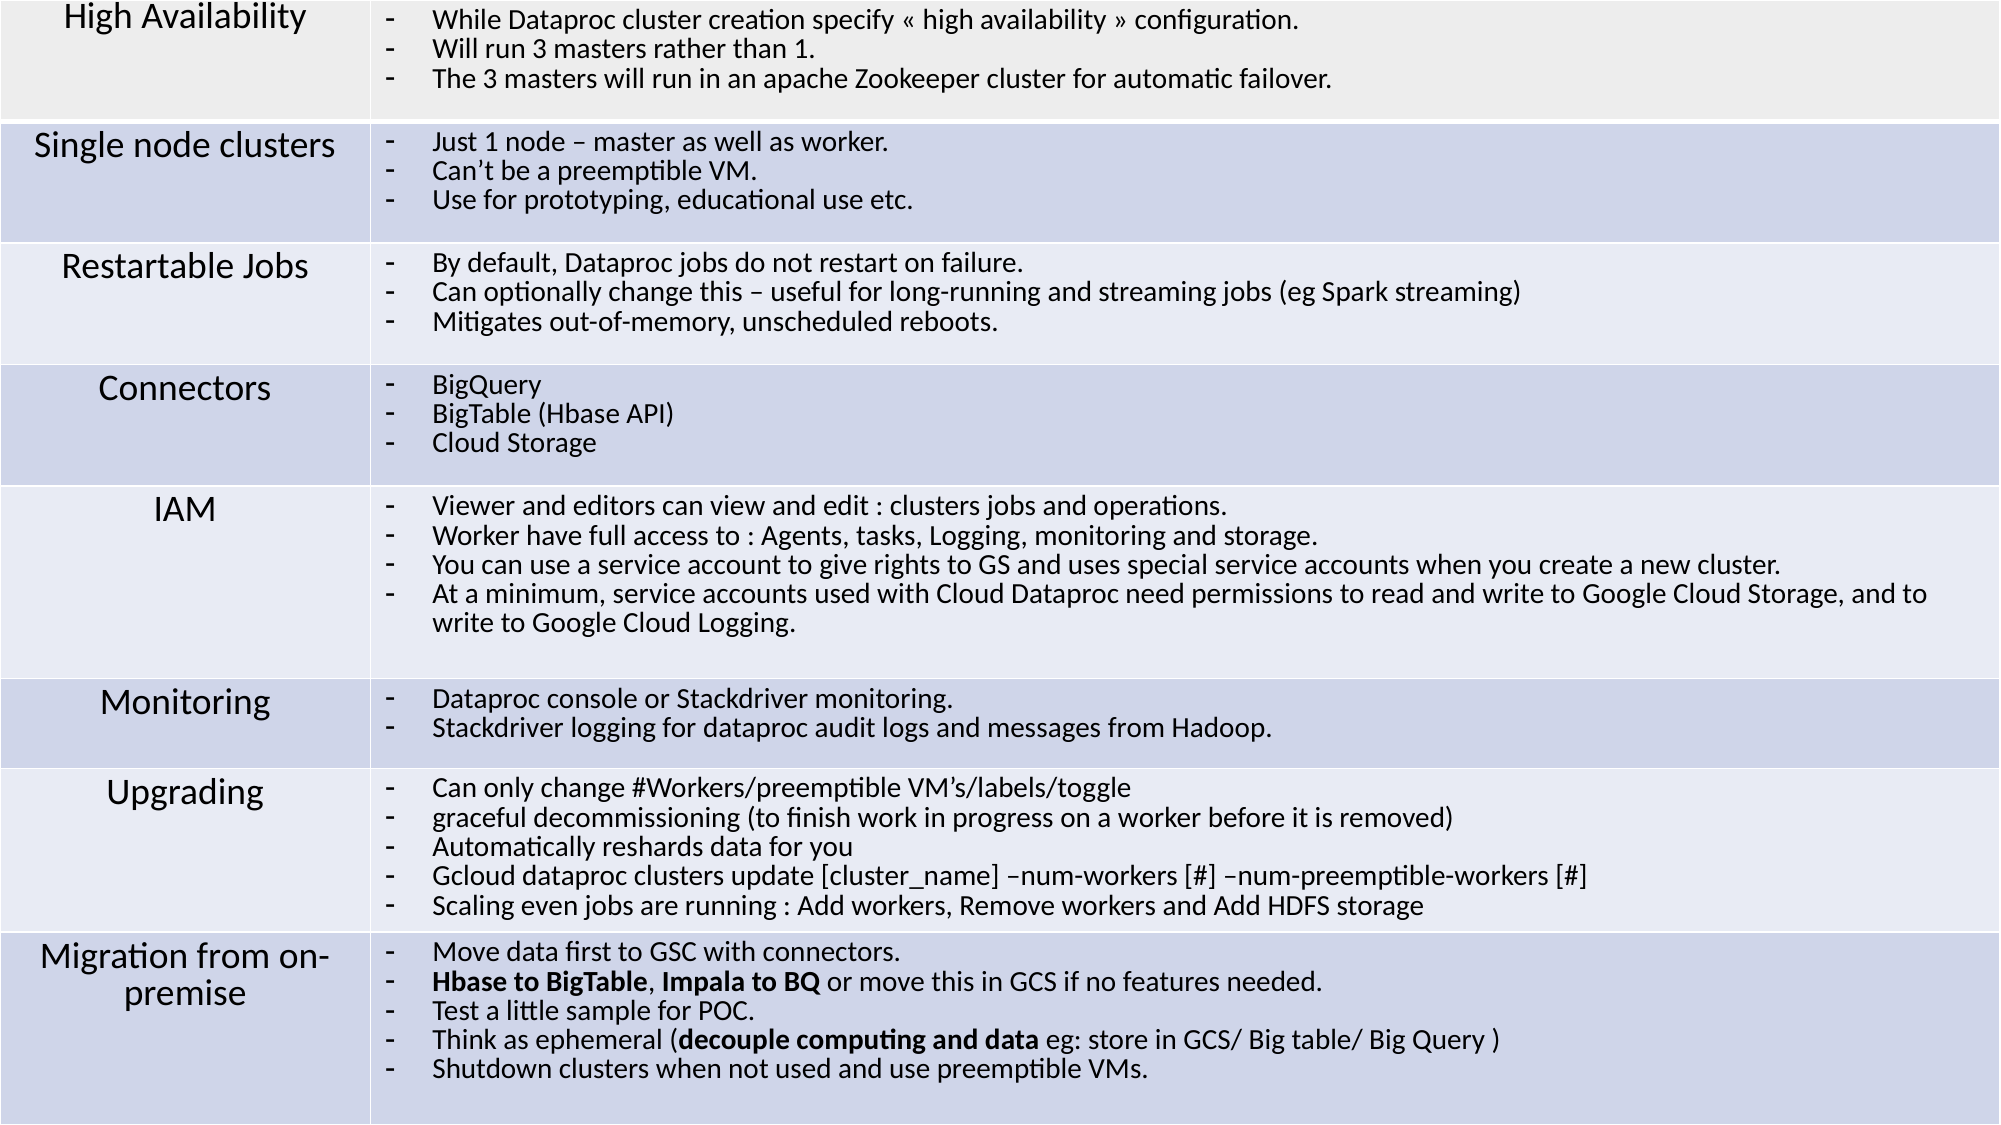

| High Availability | While Dataproc cluster creation specify « high availability » configuration. Will run 3 masters rather than 1. The 3 masters will run in an apache Zookeeper cluster for automatic failover. |
| --- | --- |
| Single node clusters | Just 1 node – master as well as worker. Can’t be a preemptible VM. Use for prototyping, educational use etc. |
| Restartable Jobs | By default, Dataproc jobs do not restart on failure. Can optionally change this – useful for long-running and streaming jobs (eg Spark streaming) Mitigates out-of-memory, unscheduled reboots. |
| Connectors | BigQuery BigTable (Hbase API) Cloud Storage |
| IAM | Viewer and editors can view and edit : clusters jobs and operations. Worker have full access to : Agents, tasks, Logging, monitoring and storage. You can use a service account to give rights to GS and uses special service accounts when you create a new cluster. At a minimum, service accounts used with Cloud Dataproc need permissions to read and write to Google Cloud Storage, and to write to Google Cloud Logging. |
| Monitoring | Dataproc console or Stackdriver monitoring. Stackdriver logging for dataproc audit logs and messages from Hadoop. |
| Upgrading | Can only change #Workers/preemptible VM’s/labels/toggle graceful decommissioning (to finish work in progress on a worker before it is removed) Automatically reshards data for you Gcloud dataproc clusters update [cluster\_name] –num-workers [#] –num-preemptible-workers [#] Scaling even jobs are running : Add workers, Remove workers and Add HDFS storage |
| Migration from on-premise | Move data first to GSC with connectors. Hbase to BigTable, Impala to BQ or move this in GCS if no features needed. Test a little sample for POC. Think as ephemeral (decouple computing and data eg: store in GCS/ Big table/ Big Query ) Shutdown clusters when not used and use preemptible VMs. |